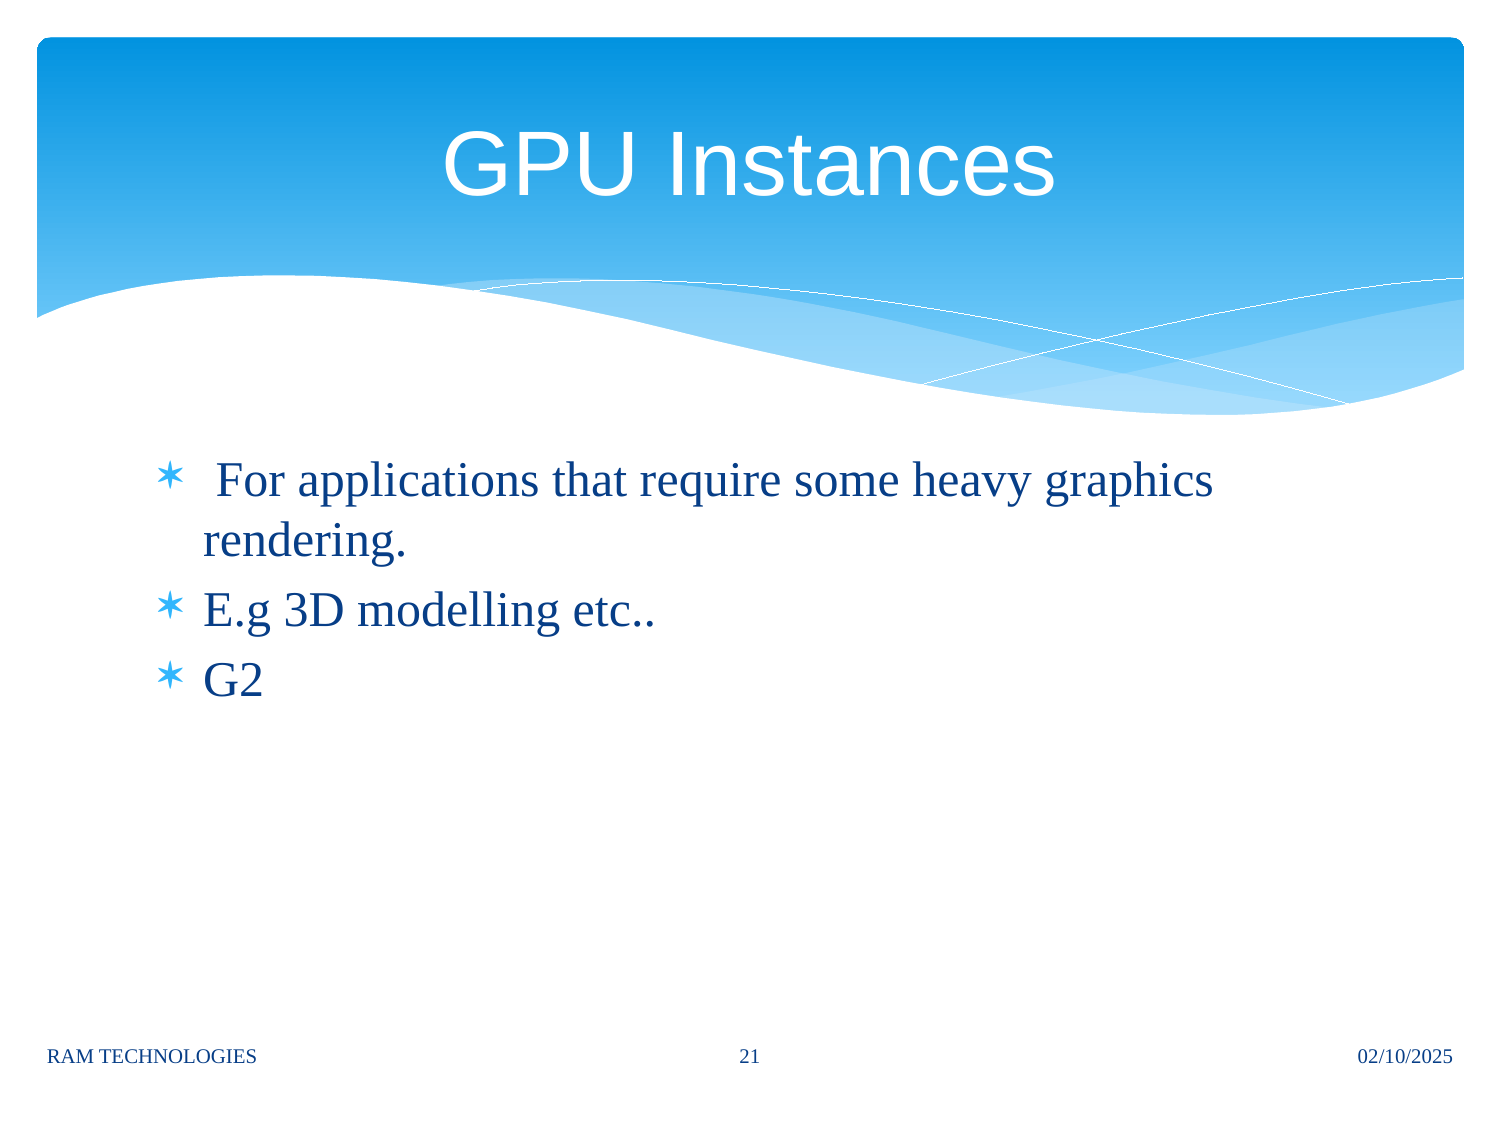

# GPU Instances
 For applications that require some heavy graphics rendering.
E.g 3D modelling etc..
G2

21
RAM TECHNOLOGIES
02/10/2025